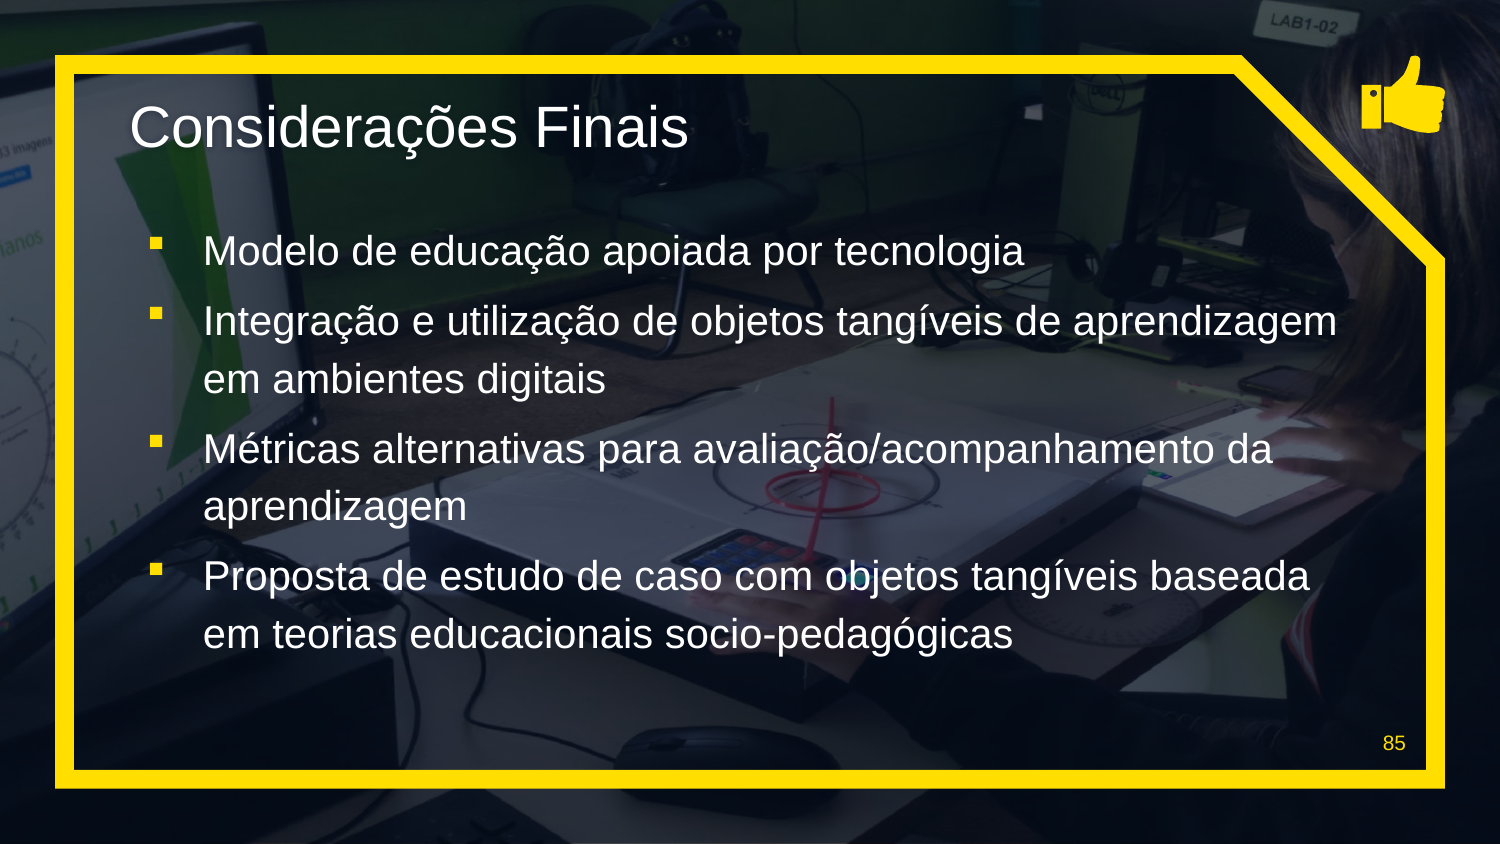

# Considerações Finais
Modelo de educação apoiada por tecnologia
Integração e utilização de objetos tangíveis de aprendizagem em ambientes digitais
Métricas alternativas para avaliação/acompanhamento da aprendizagem
Proposta de estudo de caso com objetos tangíveis baseada em teorias educacionais socio-pedagógicas
85